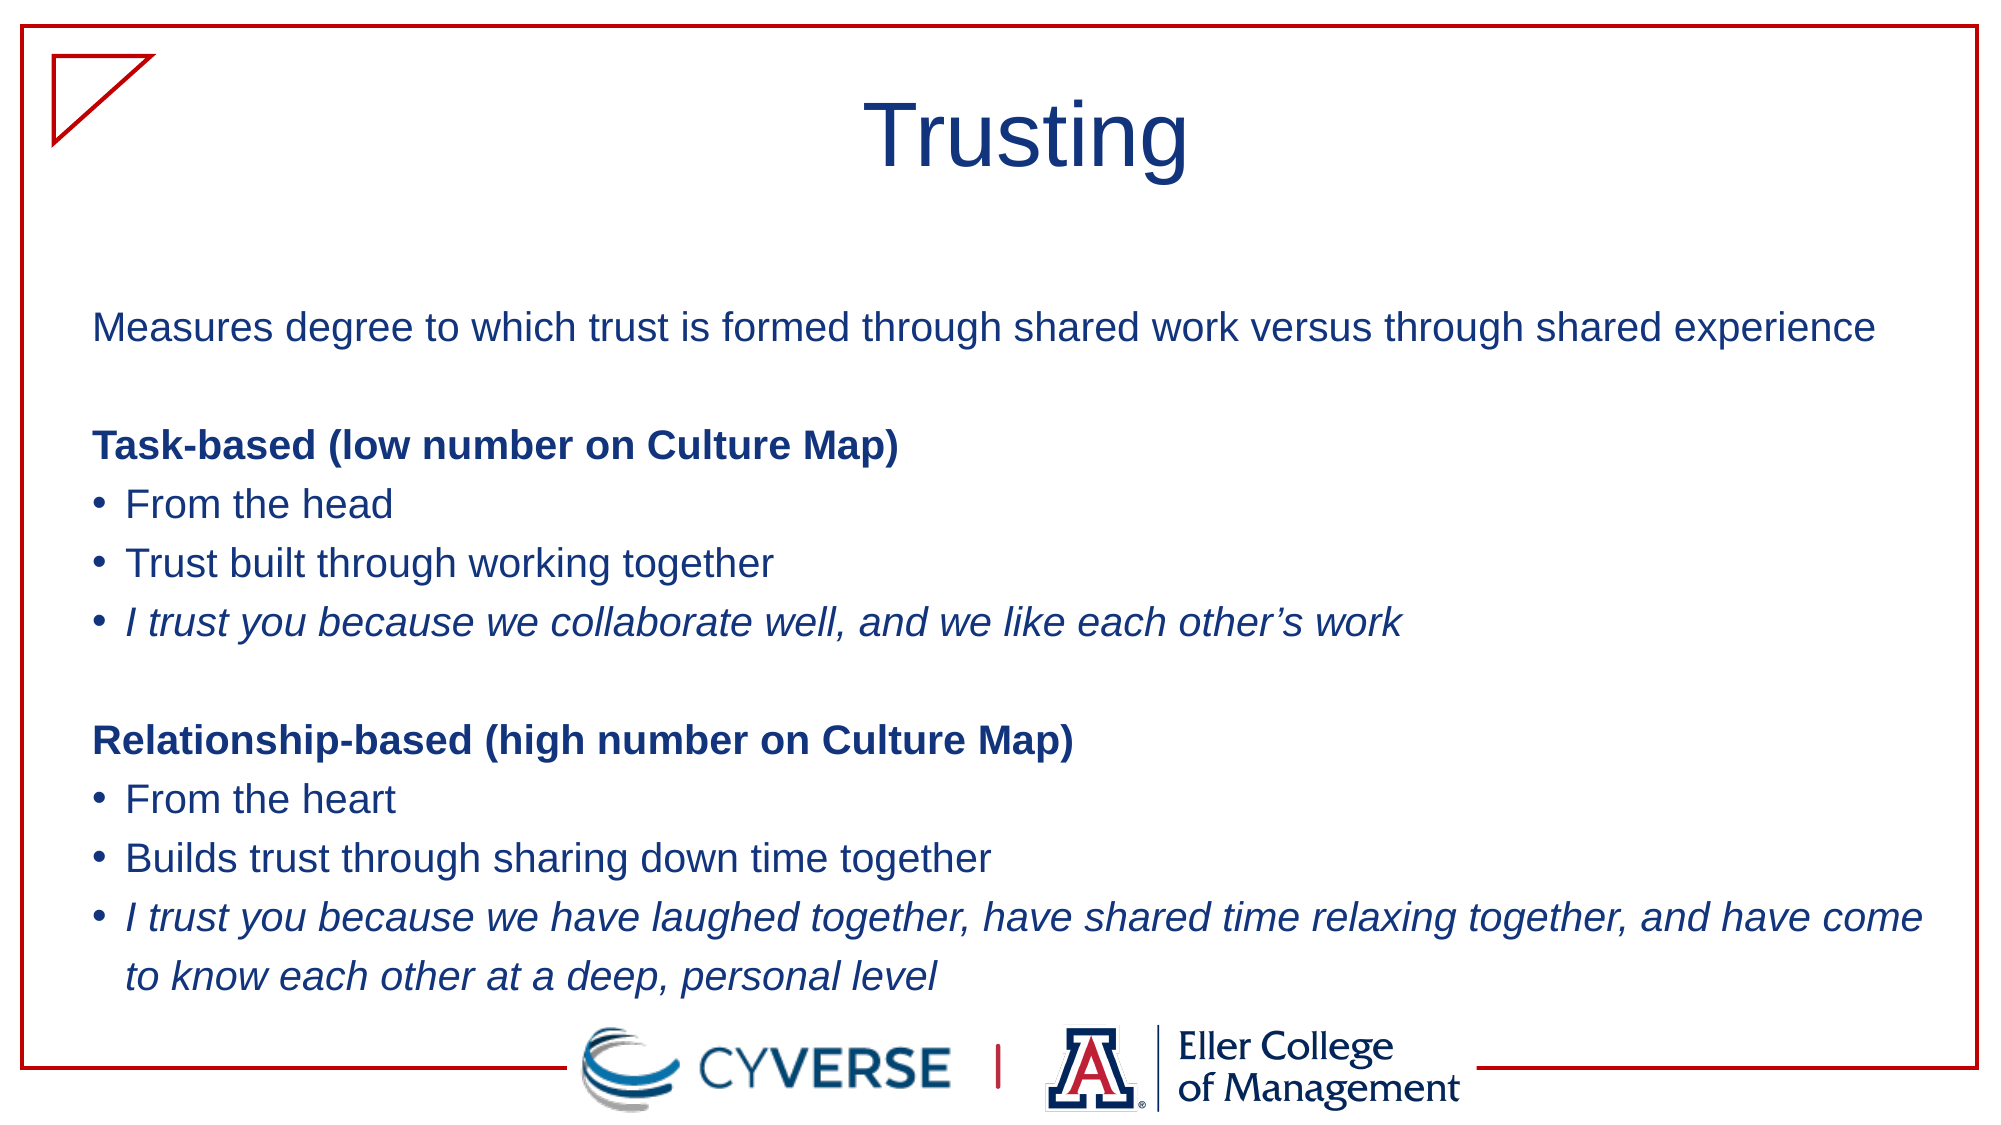

# Trusting
Measures degree to which trust is formed through shared work versus through shared experience

Task-based (low number on Culture Map)
From the head
Trust built through working together
I trust you because we collaborate well, and we like each other’s work

Relationship-based (high number on Culture Map)
From the heart
Builds trust through sharing down time together
I trust you because we have laughed together, have shared time relaxing together, and have come to know each other at a deep, personal level